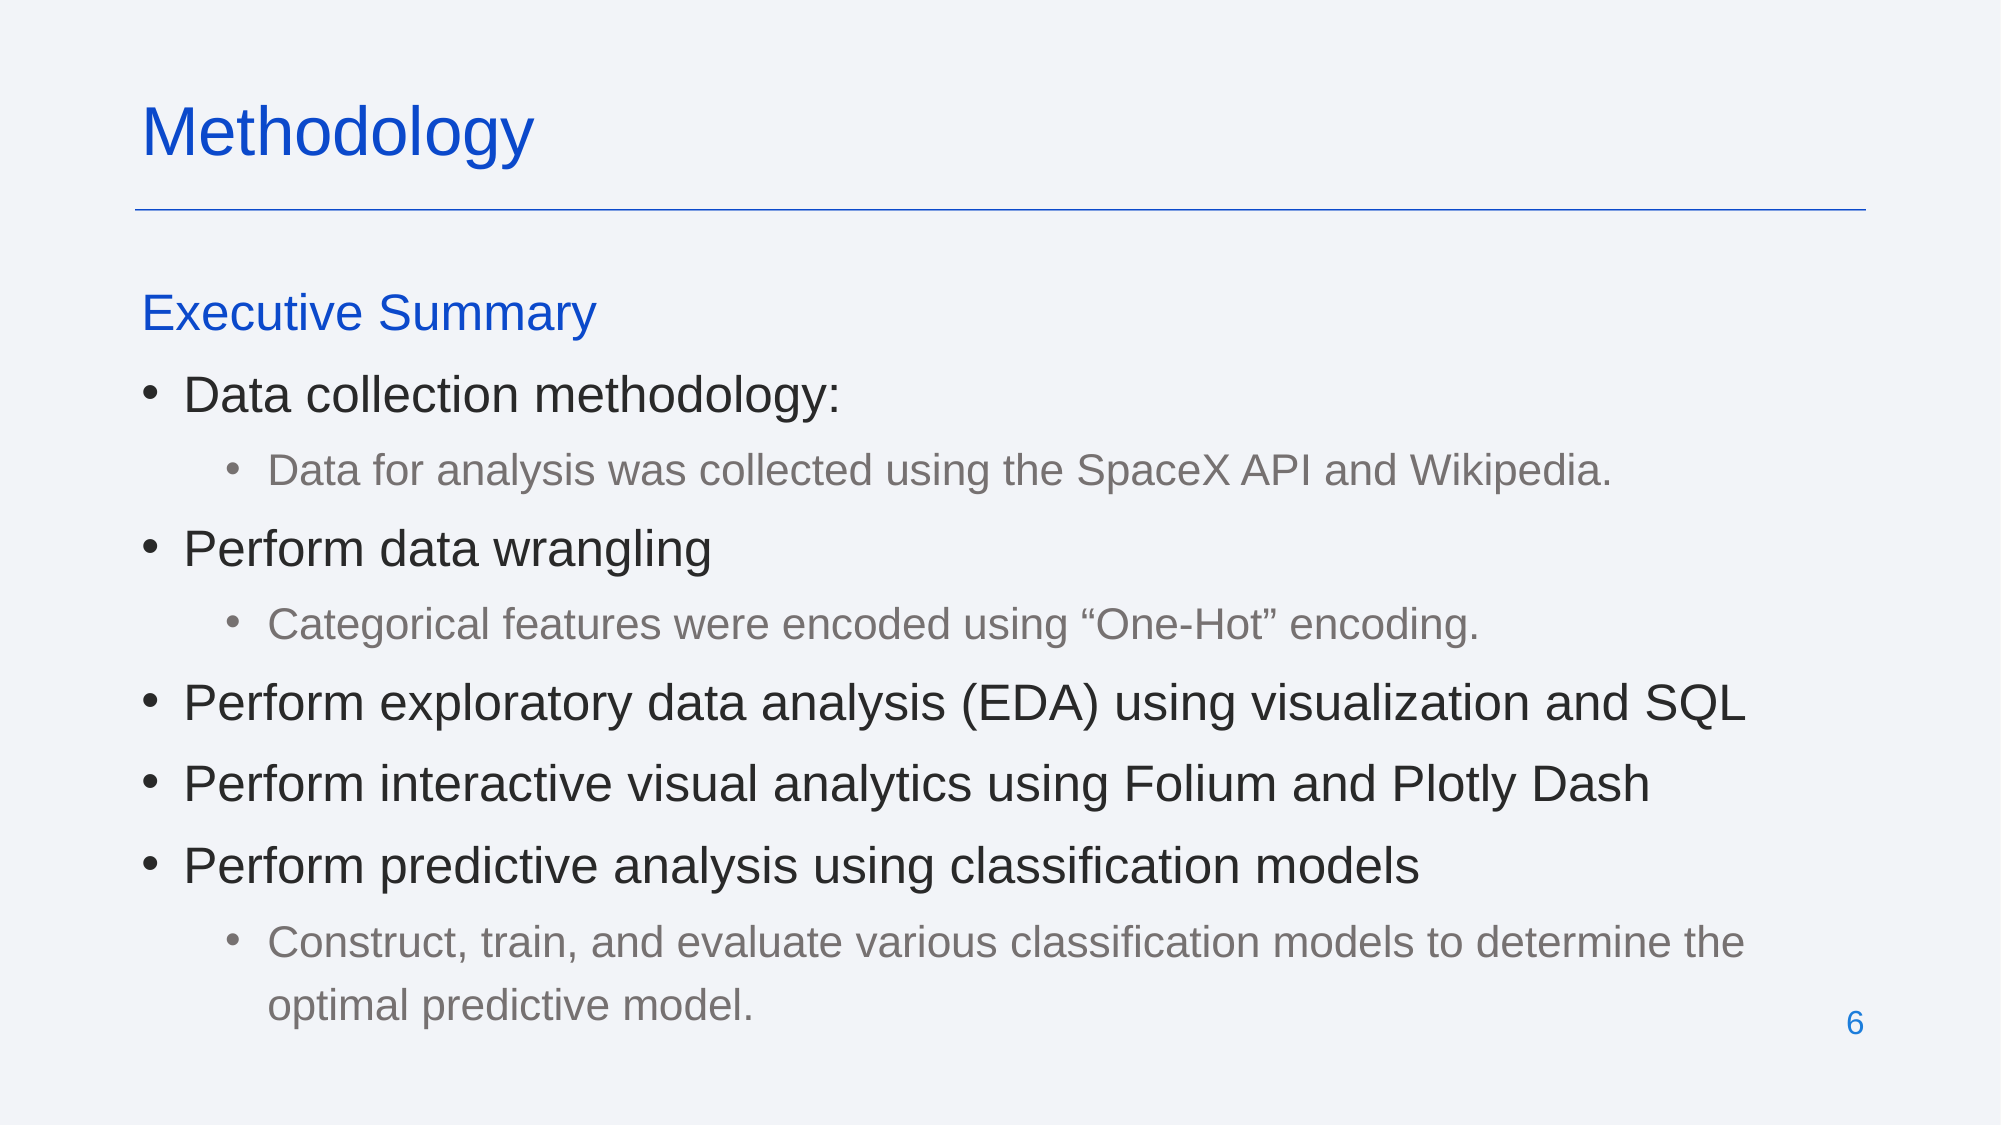

Methodology
Executive Summary
Data collection methodology:
Data for analysis was collected using the SpaceX API and Wikipedia.
Perform data wrangling
Categorical features were encoded using “One-Hot” encoding.
Perform exploratory data analysis (EDA) using visualization and SQL
Perform interactive visual analytics using Folium and Plotly Dash
Perform predictive analysis using classification models
Construct, train, and evaluate various classification models to determine the optimal predictive model.

6